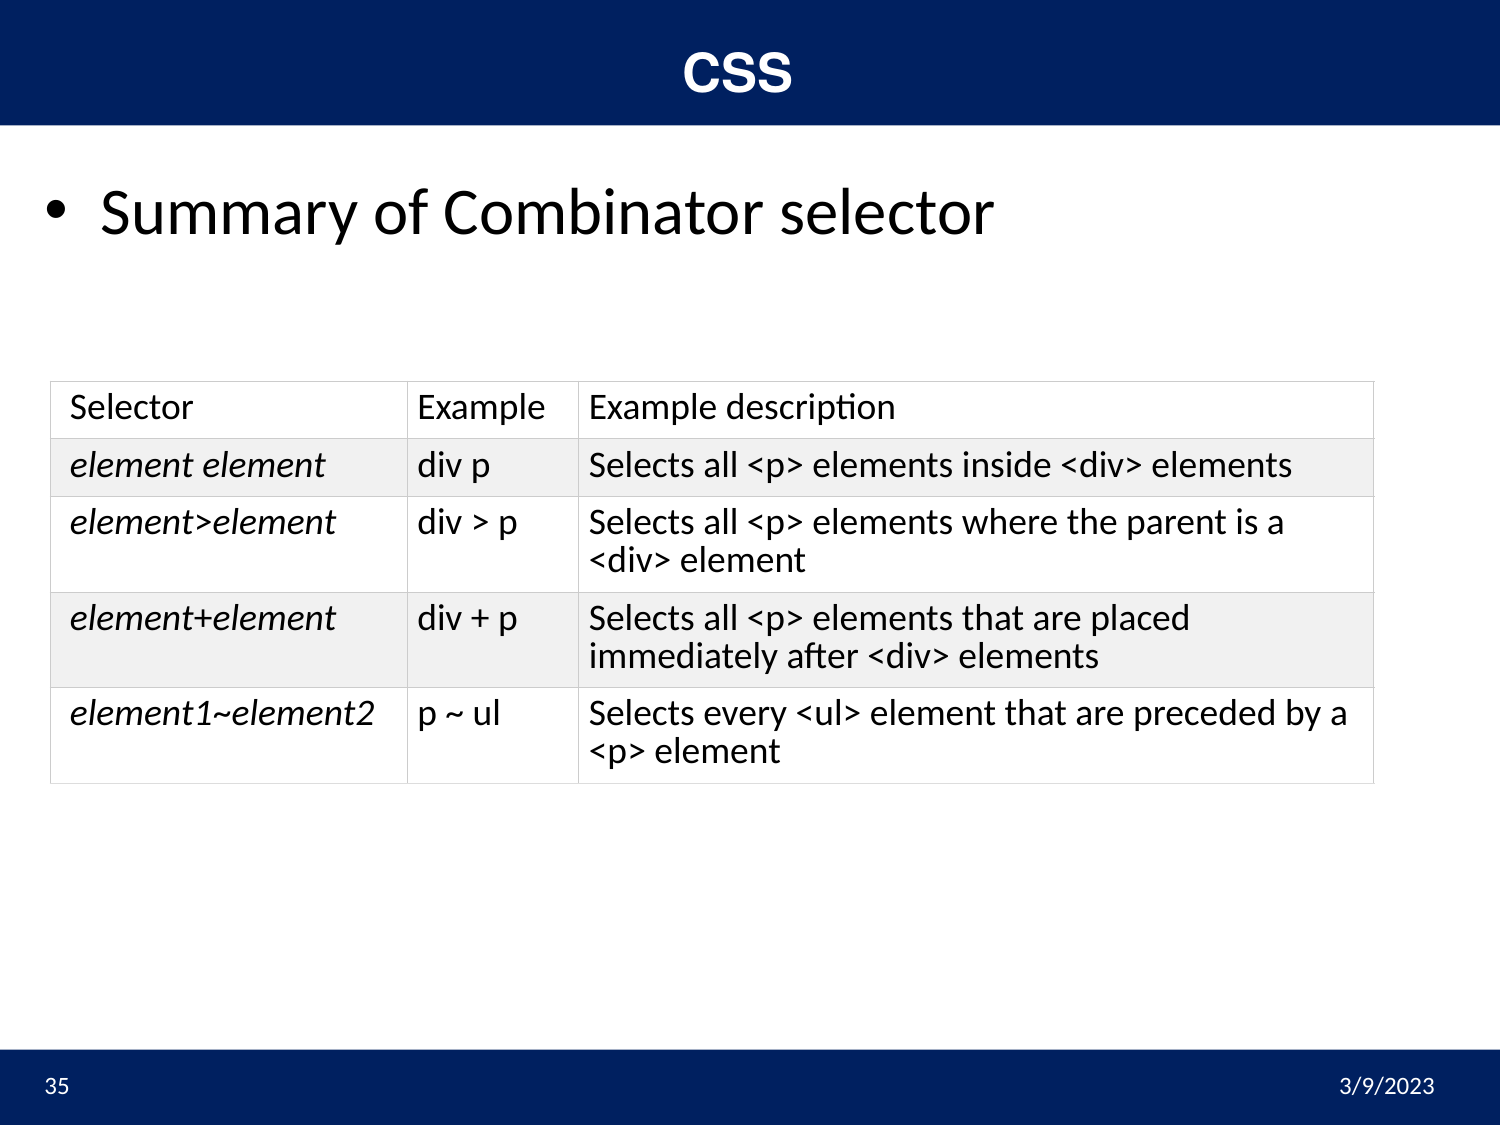

# CSS
Summary of Combinator selector
| Selector | Example | Example description |
| --- | --- | --- |
| element element | div p | Selects all <p> elements inside <div> elements |
| element>element | div > p | Selects all <p> elements where the parent is a <div> element |
| element+element | div + p | Selects all <p> elements that are placed immediately after <div> elements |
| element1~element2 | p ~ ul | Selects every <ul> element that are preceded by a <p> element |
35
3/9/2023